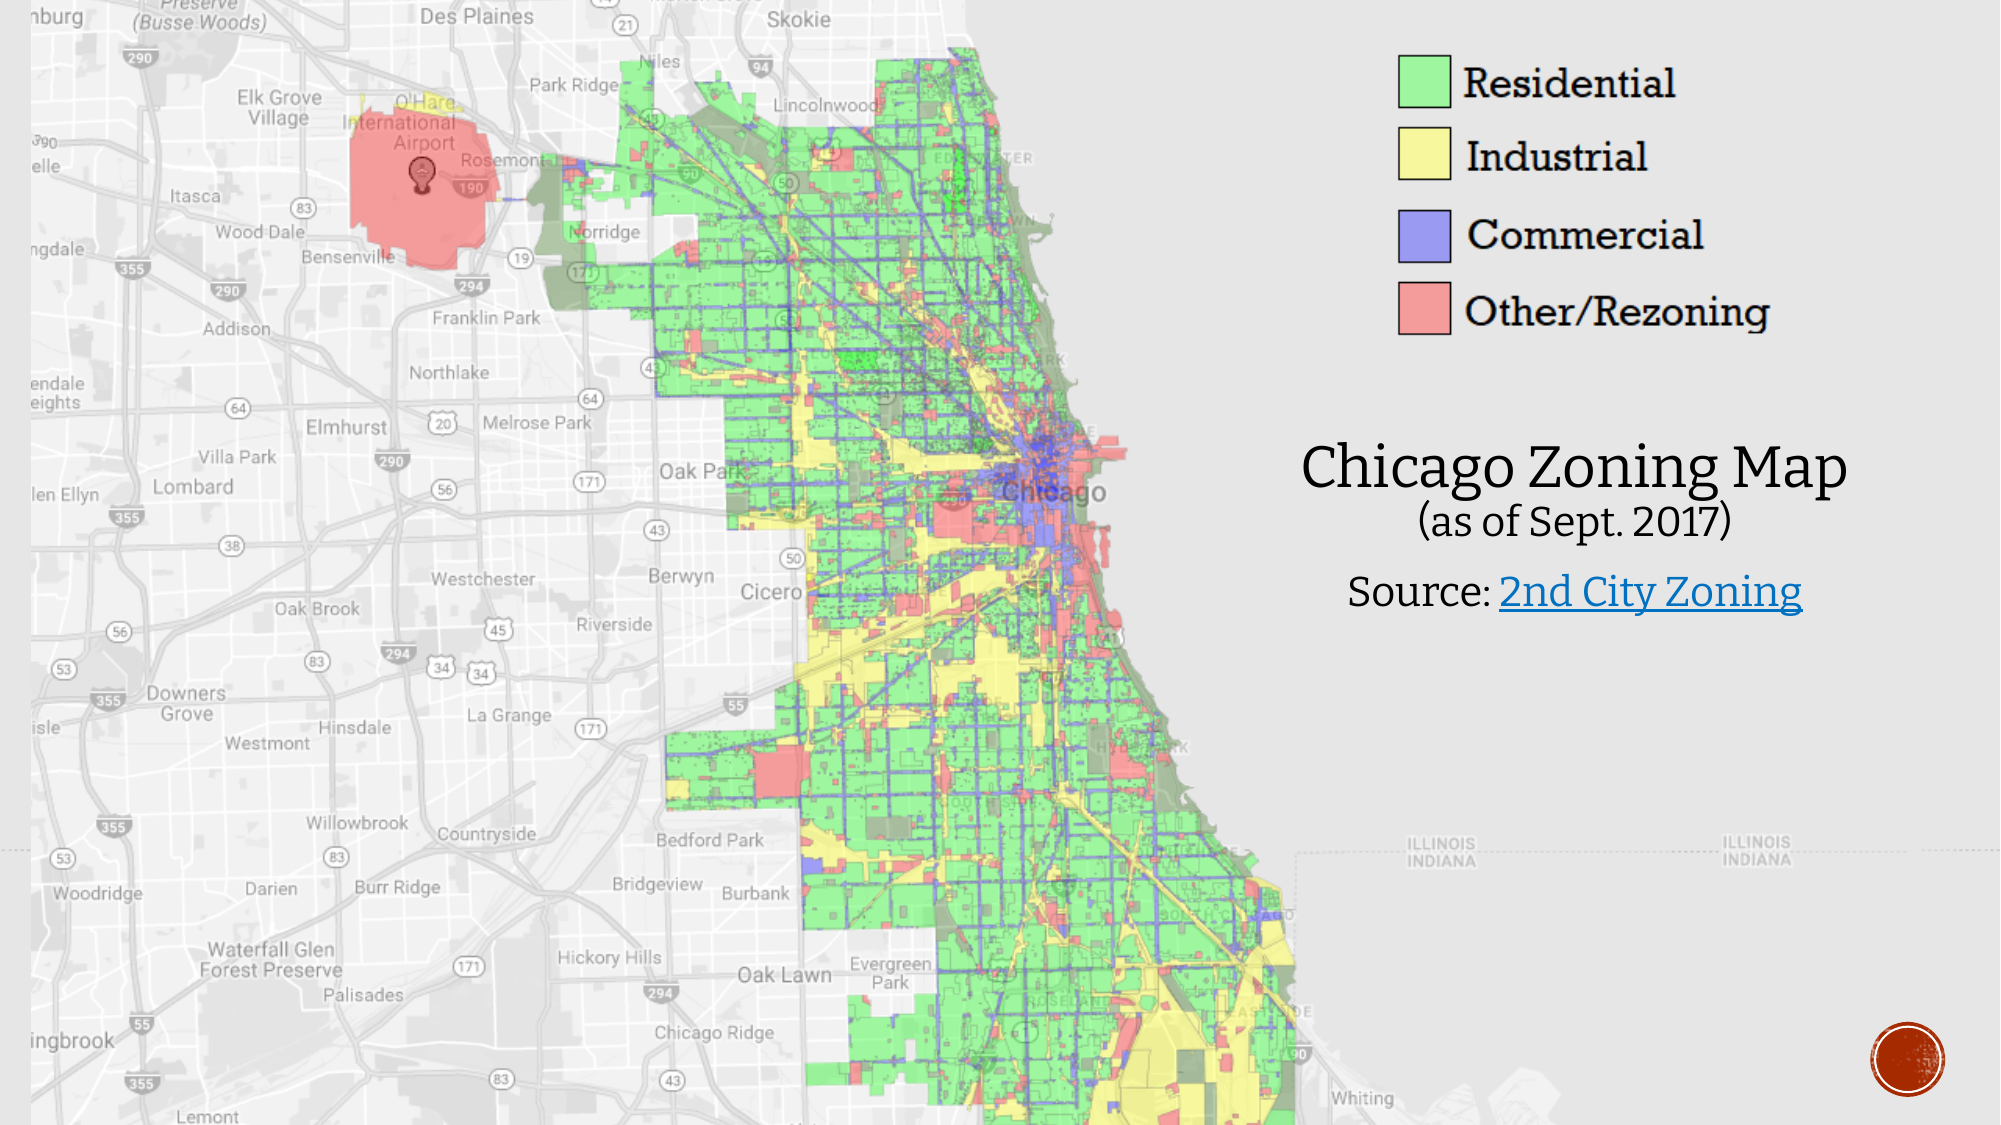

Chicago Zoning Map
(as of Sept. 2017)
Source: 2nd City Zoning